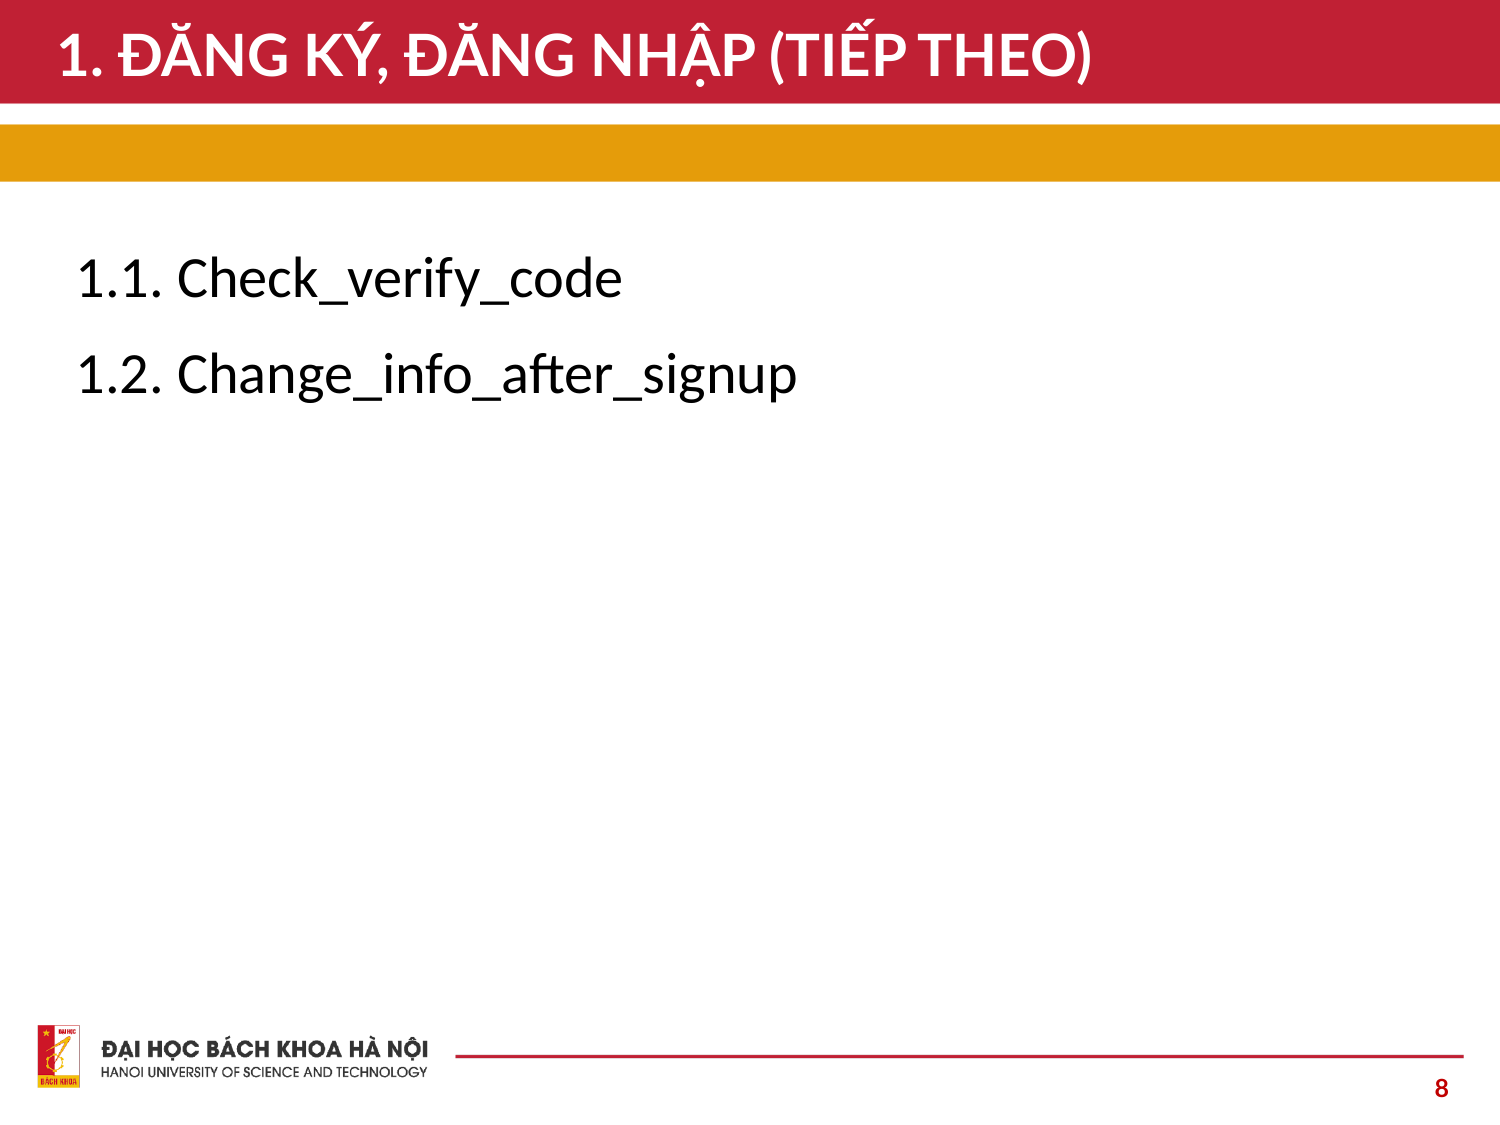

# 1. ĐĂNG KÝ, ĐĂNG NHẬP (TIẾP THEO)
1.1. Check_verify_code
1.2. Change_info_after_signup
8